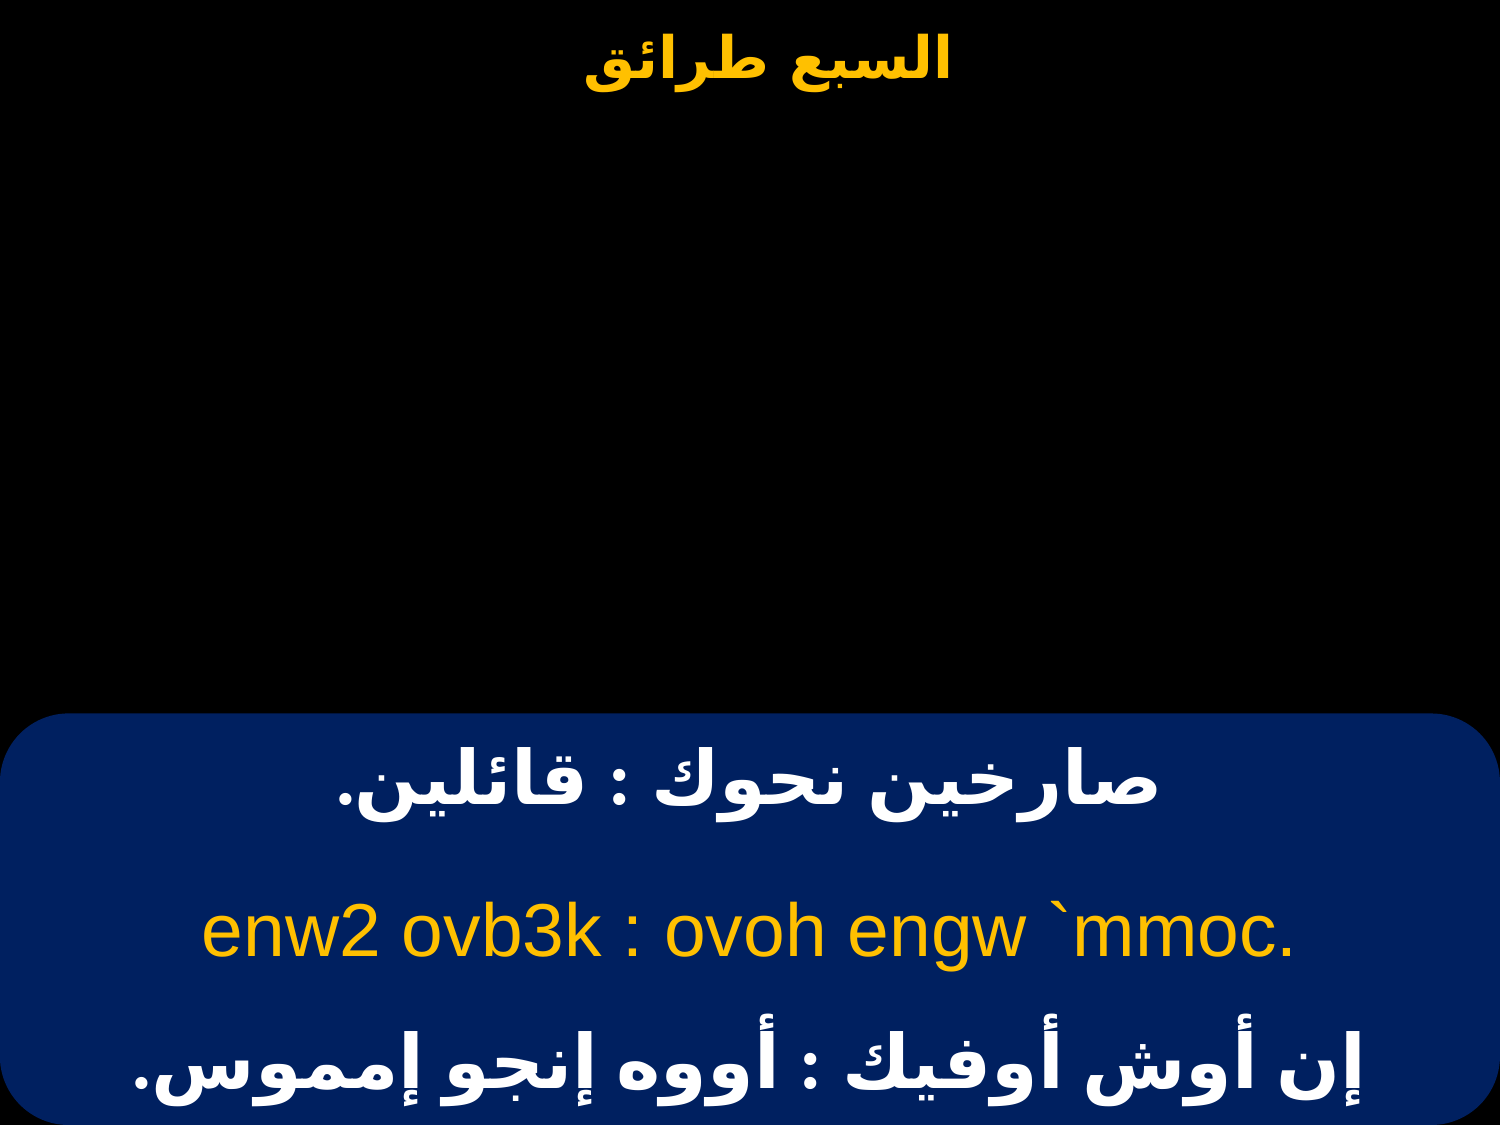

# صارخين نحوك : قائلين.
enw2 ovb3k : ovoh engw `mmoc.
إن أوش أوفيك : أووه إنجو إمموس.